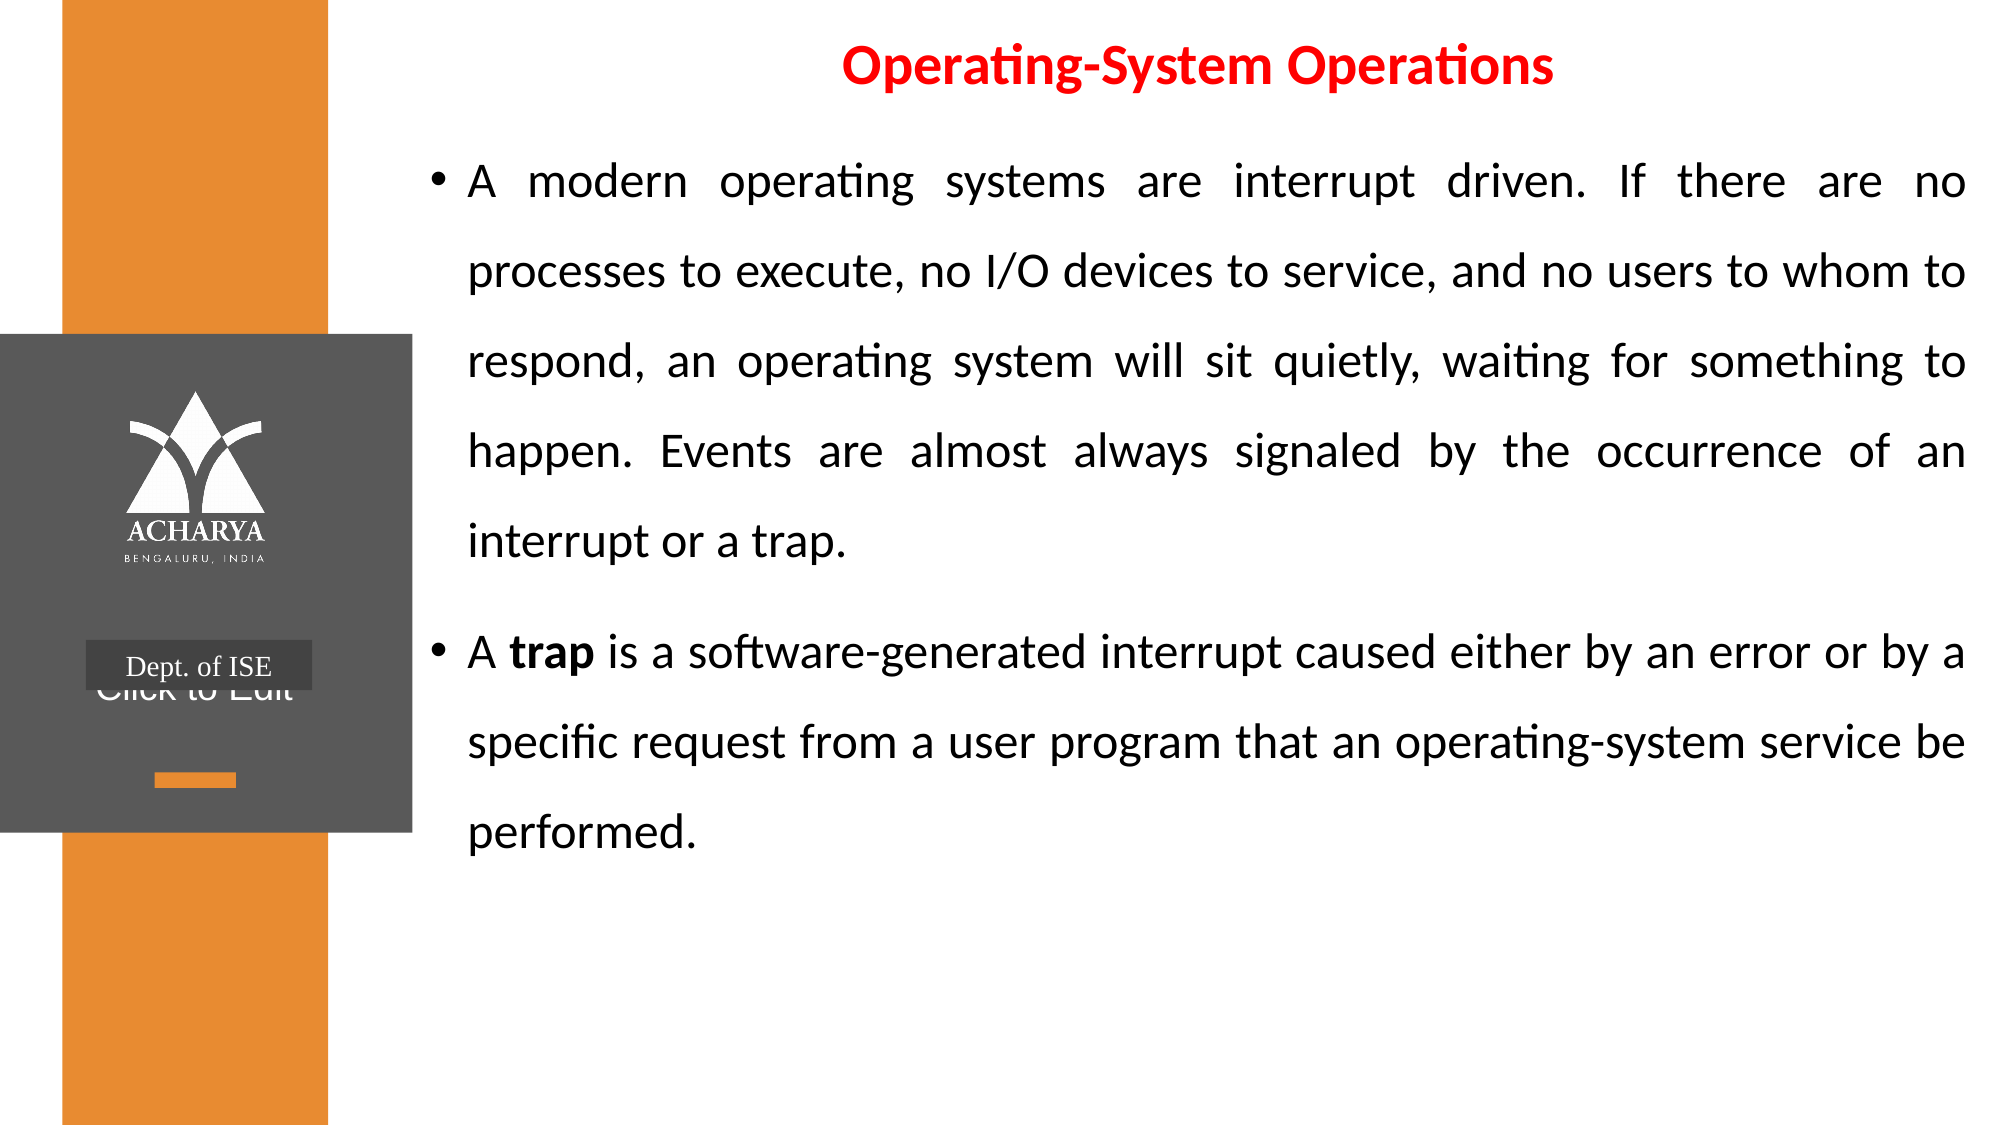

Operating-System Operations
A modern operating systems are interrupt driven. If there are no processes to execute, no I/O devices to service, and no users to whom to respond, an operating system will sit quietly, waiting for something to happen. Events are almost always signaled by the occurrence of an interrupt or a trap.
A trap is a software-generated interrupt caused either by an error or by a specific request from a user program that an operating-system service be performed.

Dept. of ISE